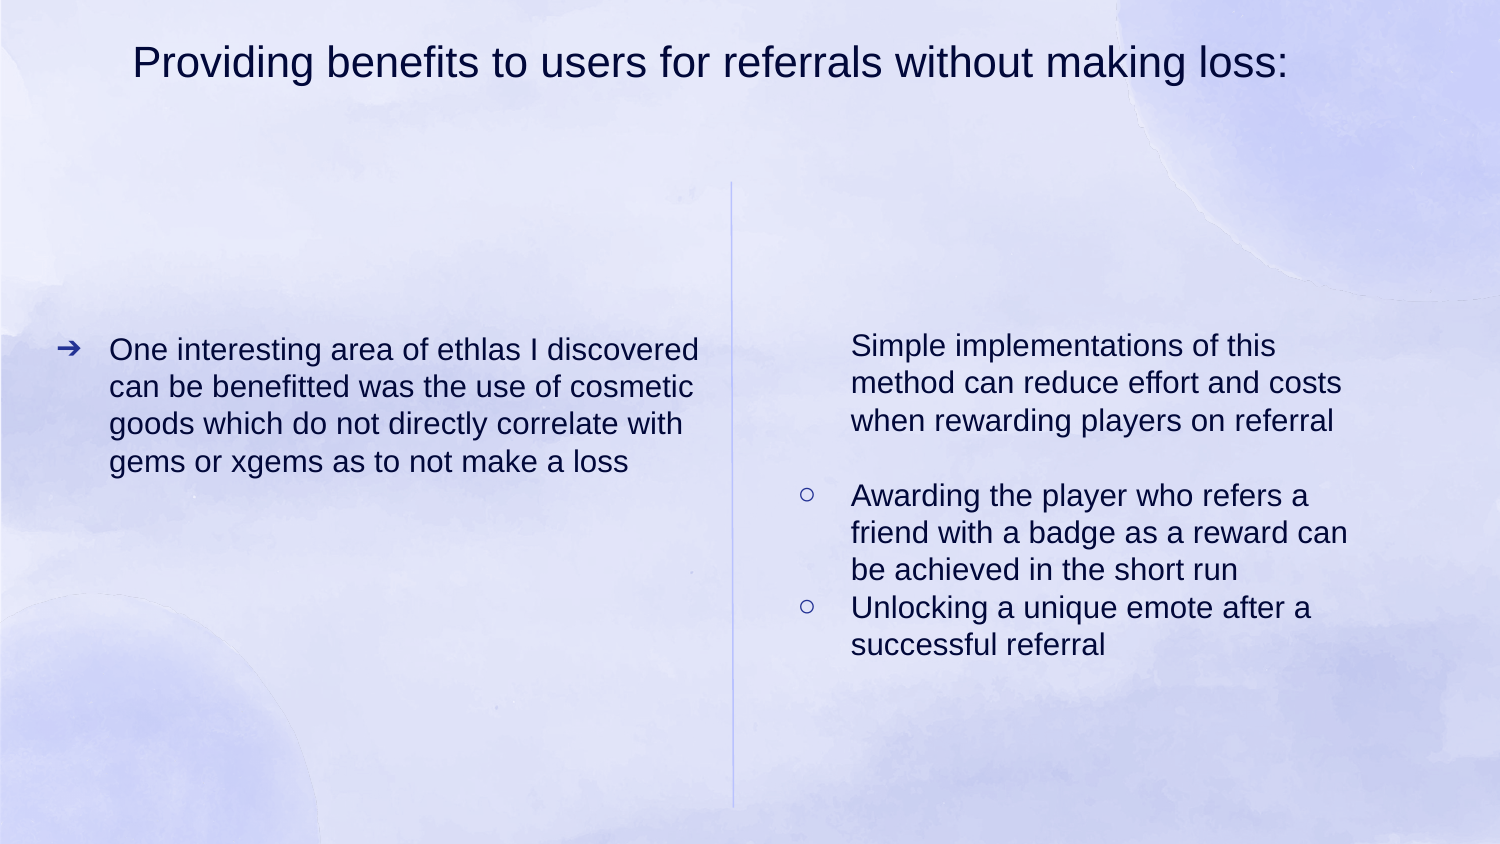

# Providing benefits to users for referrals without making loss:

Simple implementations of this method can reduce effort and costs when rewarding players on referral

Awarding the player who refers a friend with a badge as a reward can be achieved in the short run
Unlocking a unique emote after a successful referral

One interesting area of ethlas I discovered can be benefitted was the use of cosmetic goods which do not directly correlate with gems or xgems as to not make a loss